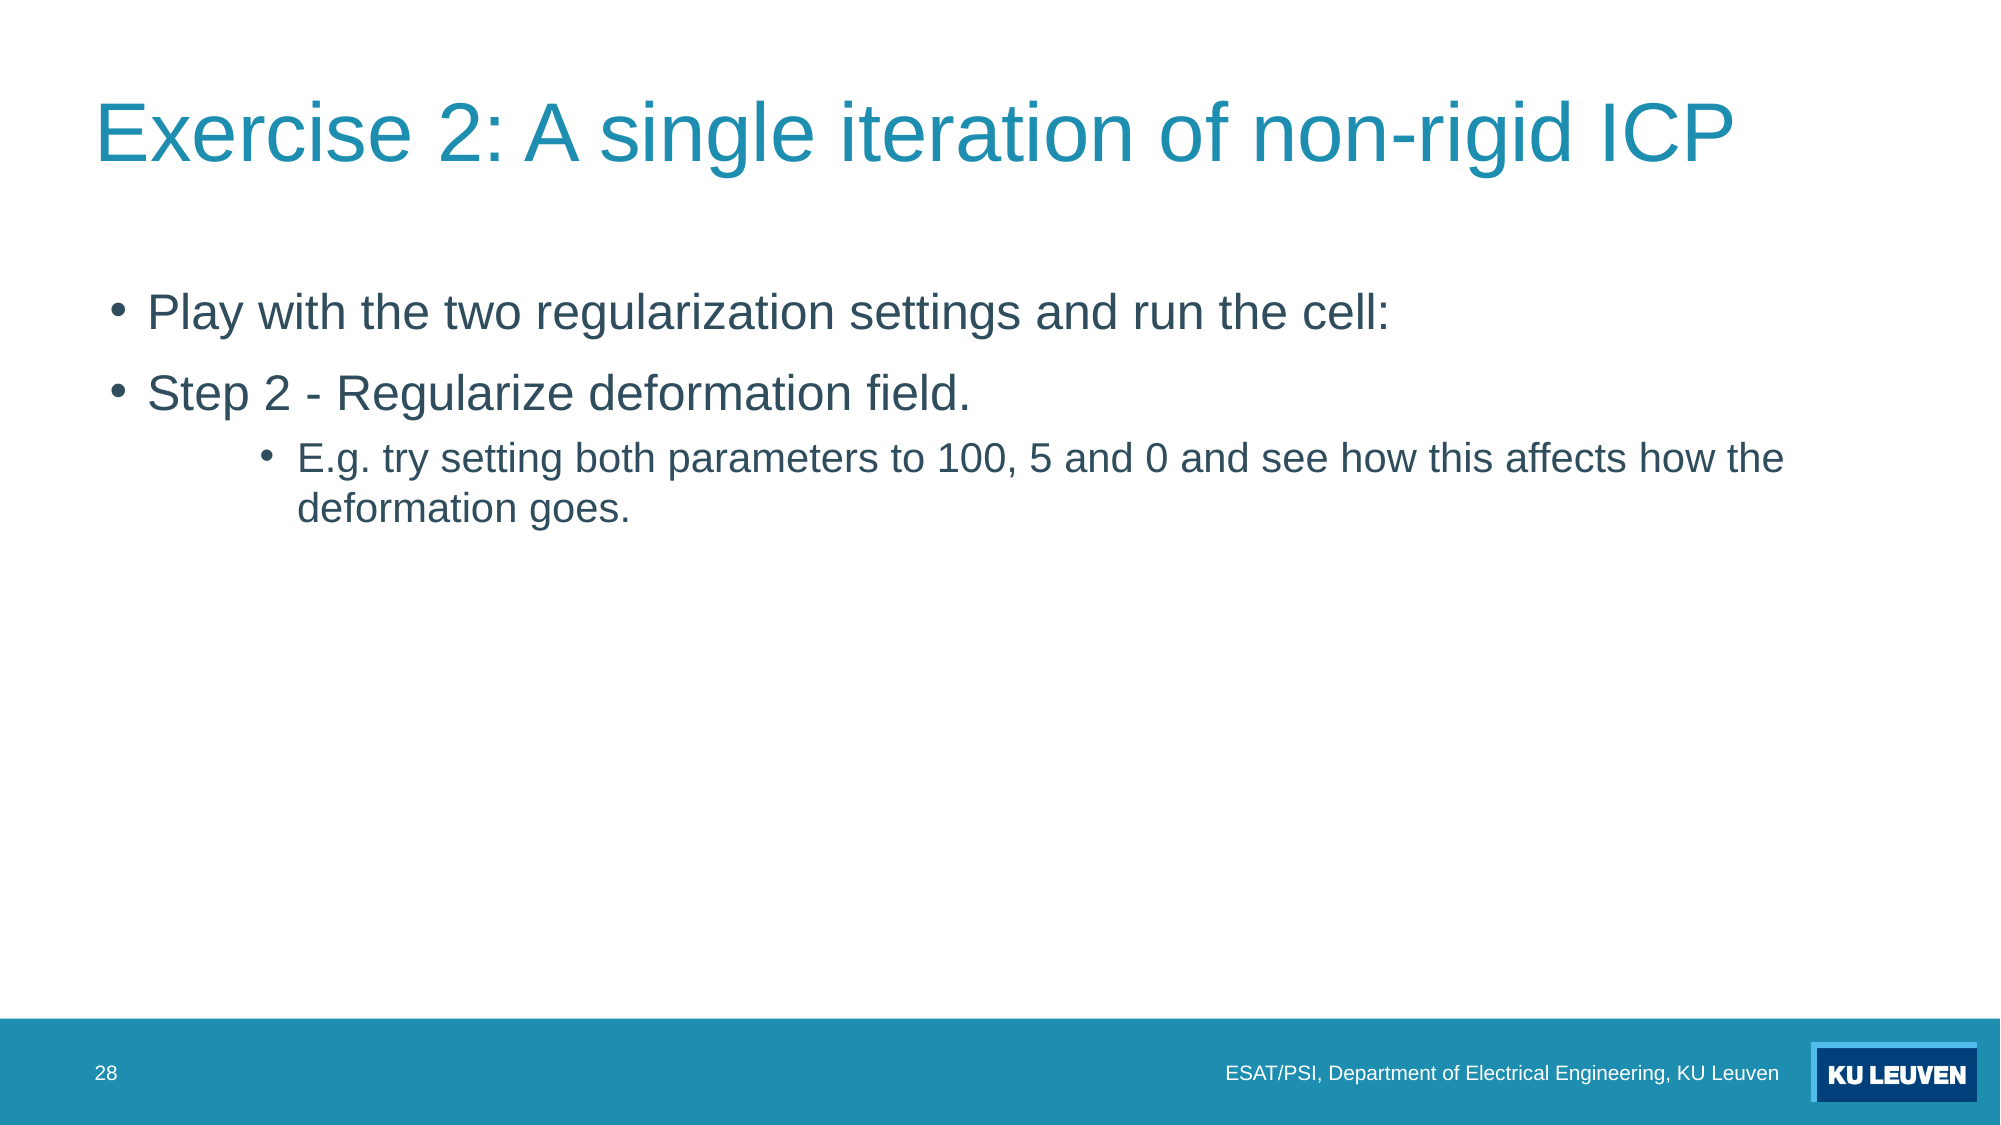

# Exercise 2: A single iteration of non-rigid ICP
Play with the two regularization settings and run the cell:
Step 2 - Regularize deformation field.
E.g. try setting both parameters to 100, 5 and 0 and see how this affects how the deformation goes.

28
ESAT/PSI, Department of Electrical Engineering, KU Leuven